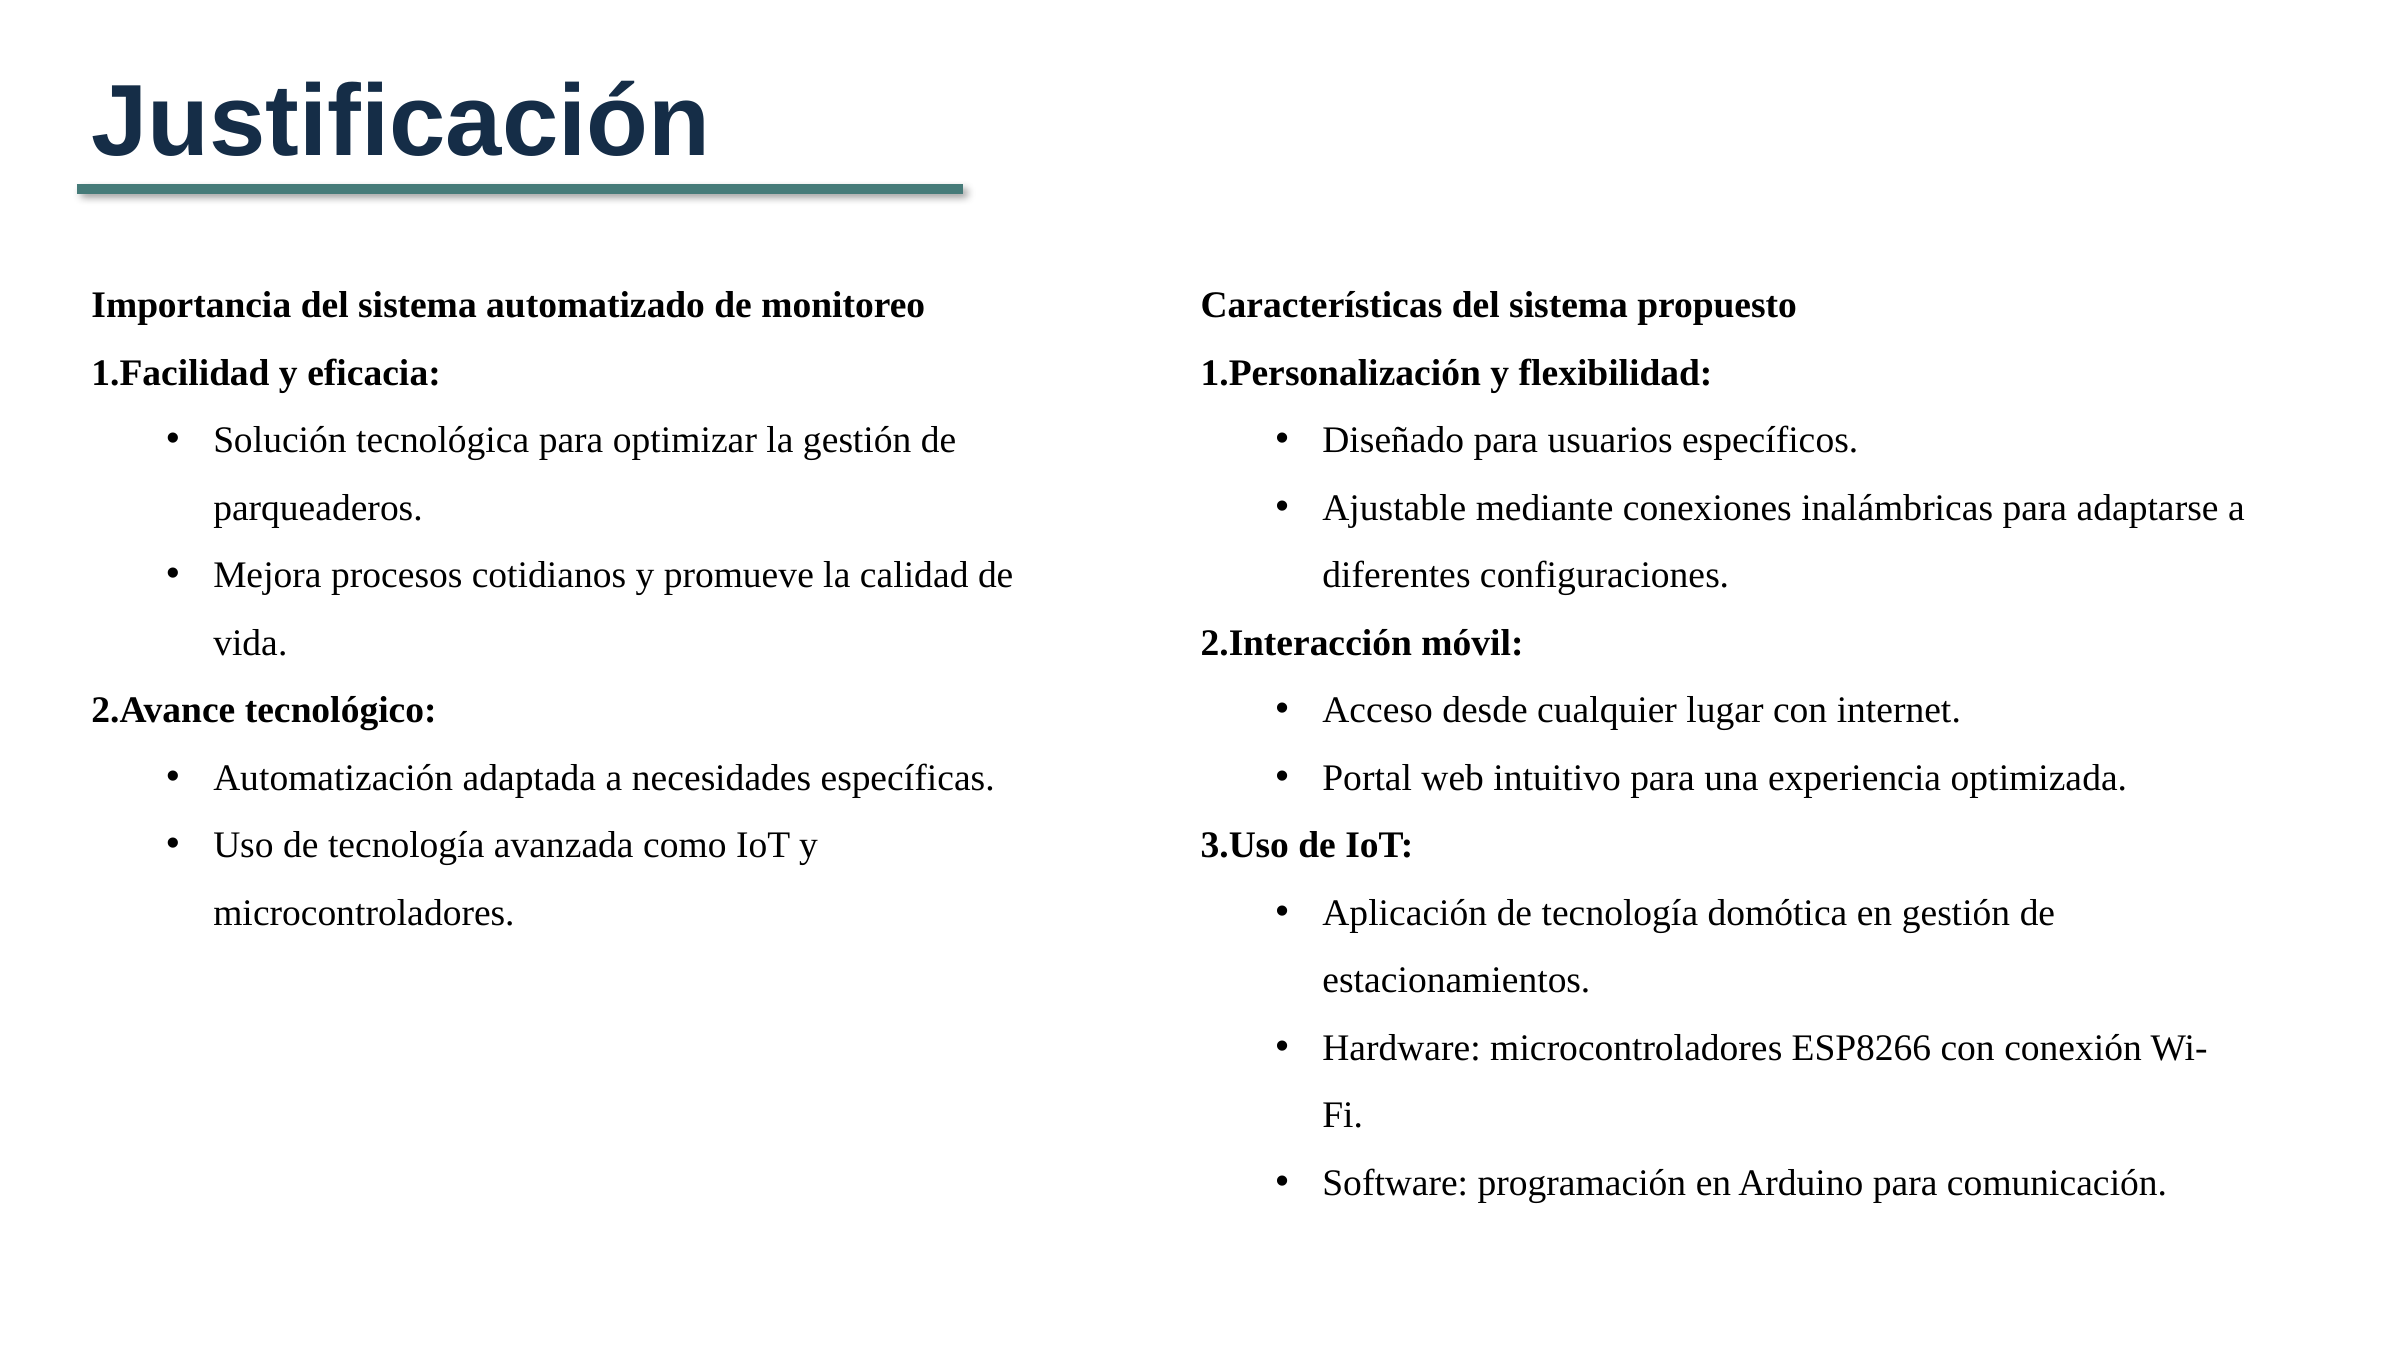

Justificación
Importancia del sistema automatizado de monitoreo
Facilidad y eficacia:
Solución tecnológica para optimizar la gestión de parqueaderos.
Mejora procesos cotidianos y promueve la calidad de vida.
Avance tecnológico:
Automatización adaptada a necesidades específicas.
Uso de tecnología avanzada como IoT y microcontroladores.

Características del sistema propuesto
Personalización y flexibilidad:
Diseñado para usuarios específicos.
Ajustable mediante conexiones inalámbricas para adaptarse a diferentes configuraciones.
Interacción móvil:
Acceso desde cualquier lugar con internet.
Portal web intuitivo para una experiencia optimizada.
Uso de IoT:
Aplicación de tecnología domótica en gestión de estacionamientos.
Hardware: microcontroladores ESP8266 con conexión Wi-Fi.
Software: programación en Arduino para comunicación.